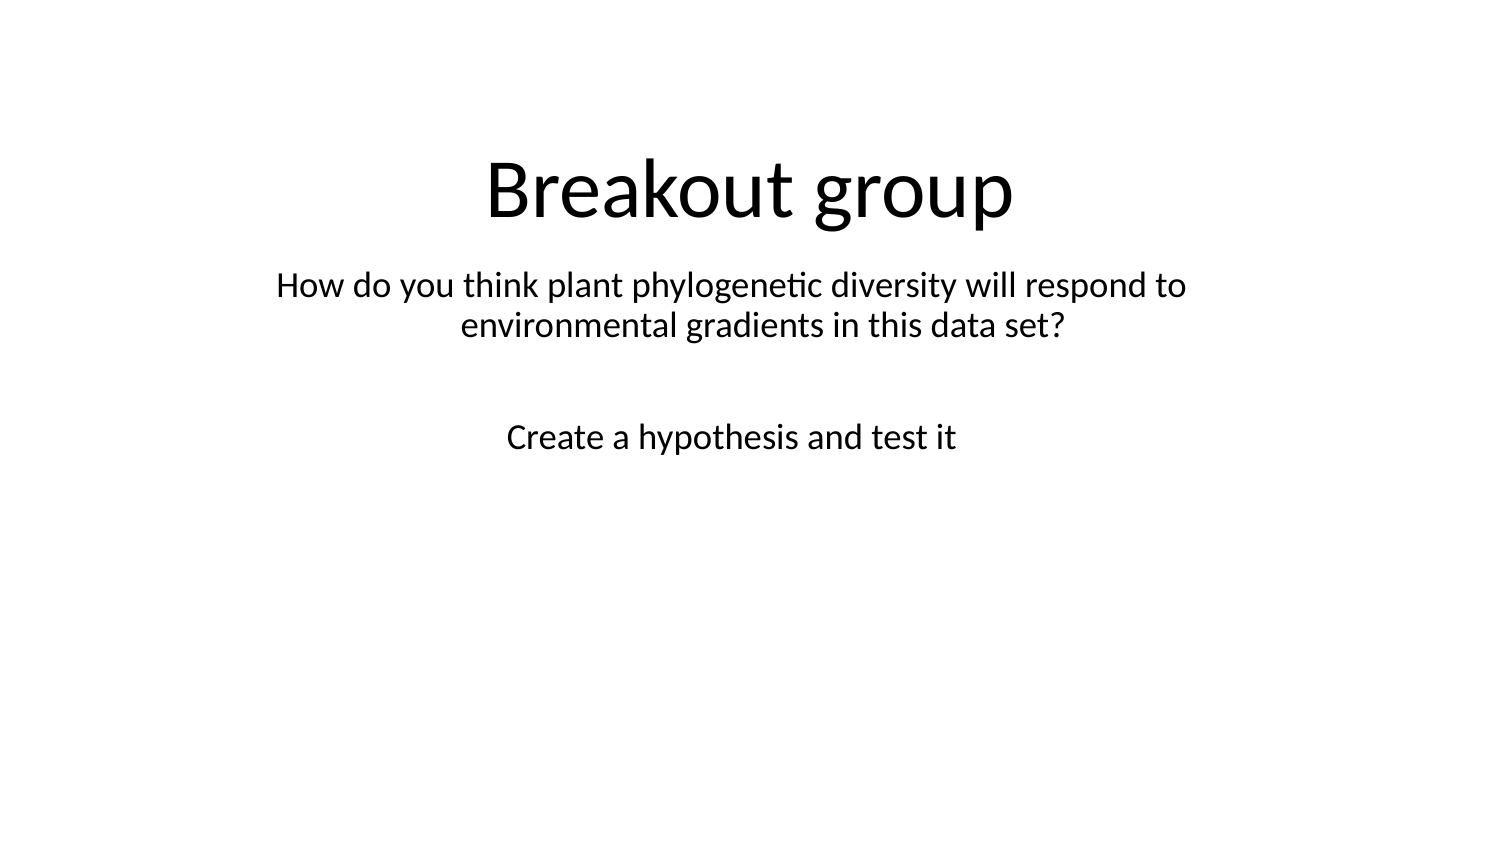

# Breakout group
How do you think plant phylogenetic diversity will respond to environmental gradients in this data set?

Create a hypothesis and test it